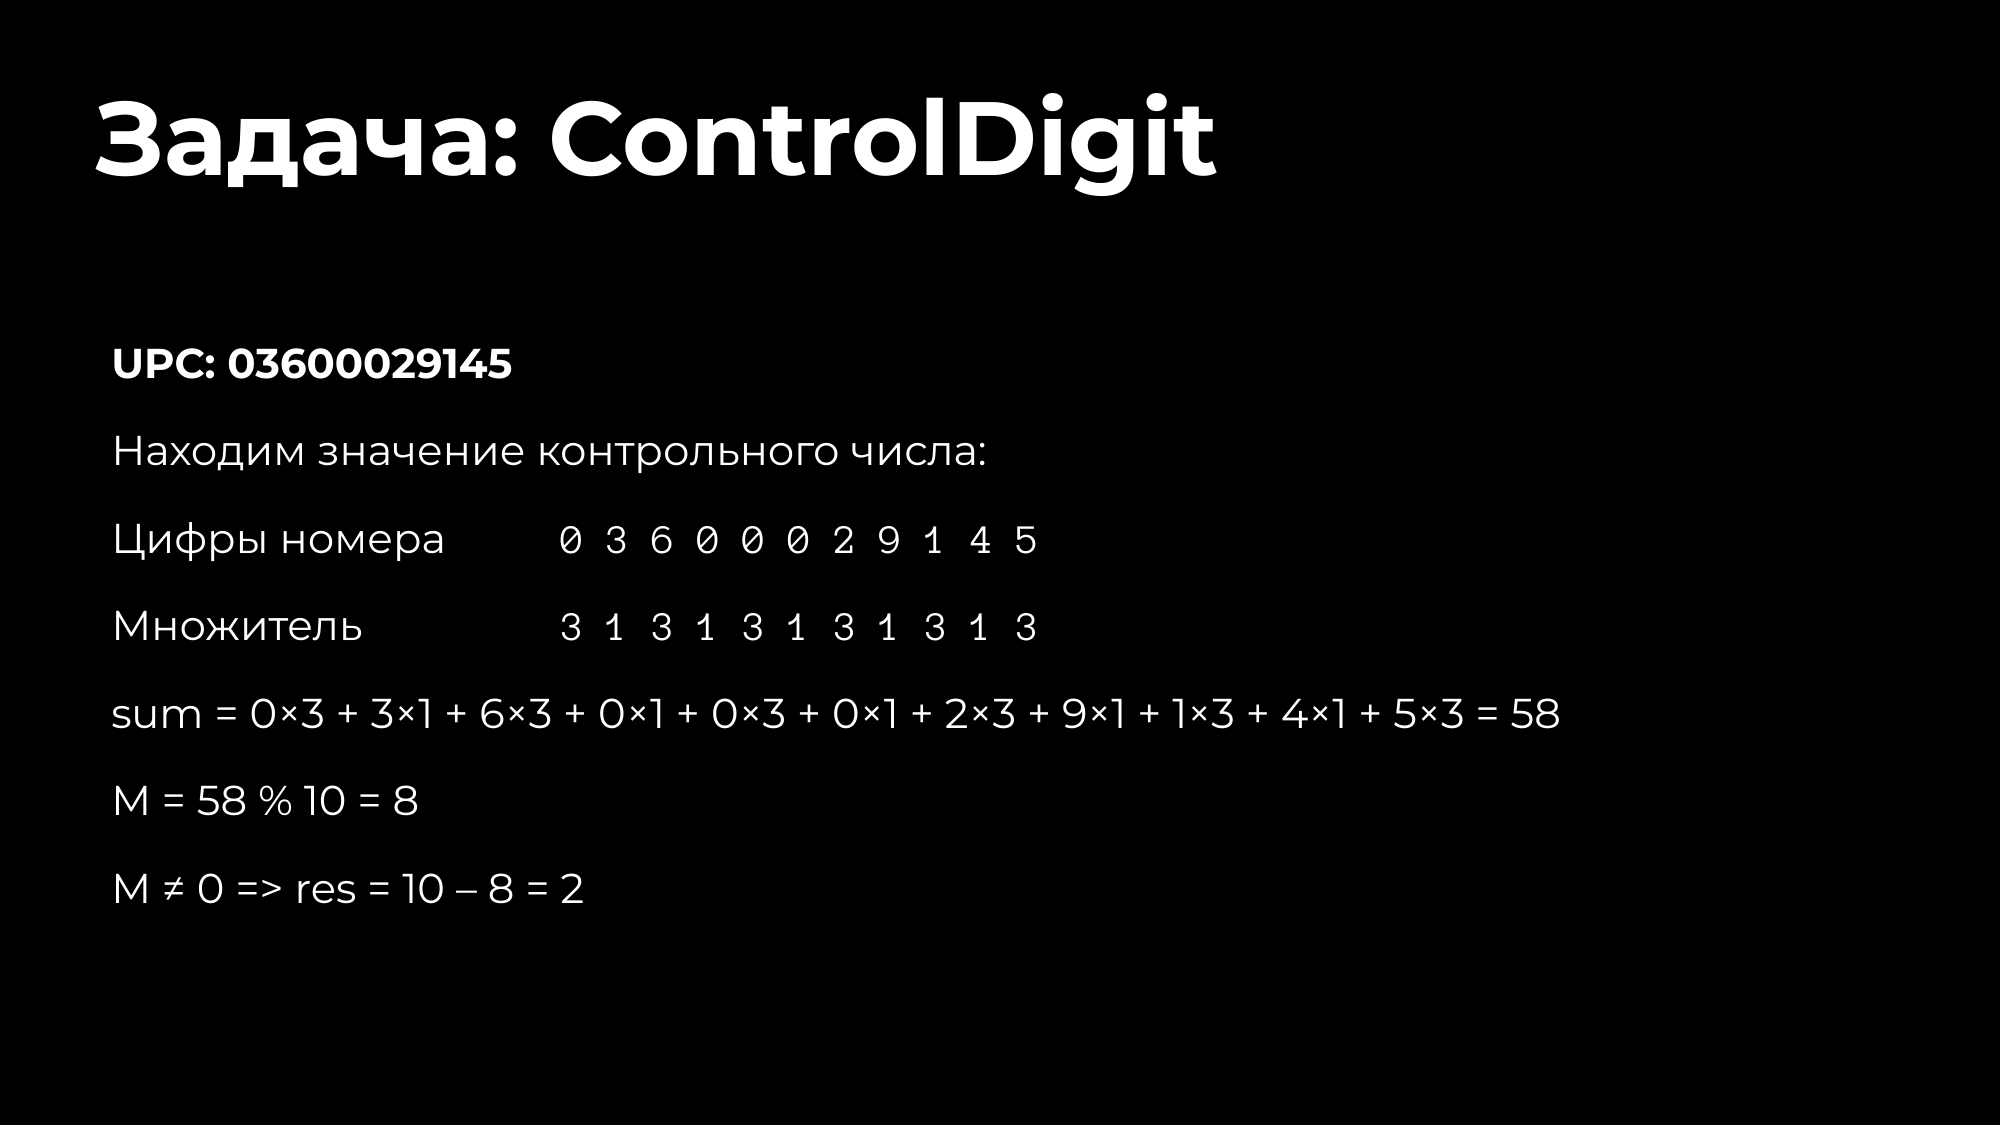

# Задача: ControlDigit

UPC: 03600029145
Находим значение контрольного числа:
Цифры номера 	0 3 6 0 0 0 2 9 1 4 5
Множитель         	3 1 3 1 3 1 3 1 3 1 3
sum = 0×3 + 3×1 + 6×3 + 0×1 + 0×3 + 0×1 + 2×3 + 9×1 + 1×3 + 4×1 + 5×3 = 58
M = 58 % 10 = 8
M ≠ 0 => res = 10 – 8 = 2